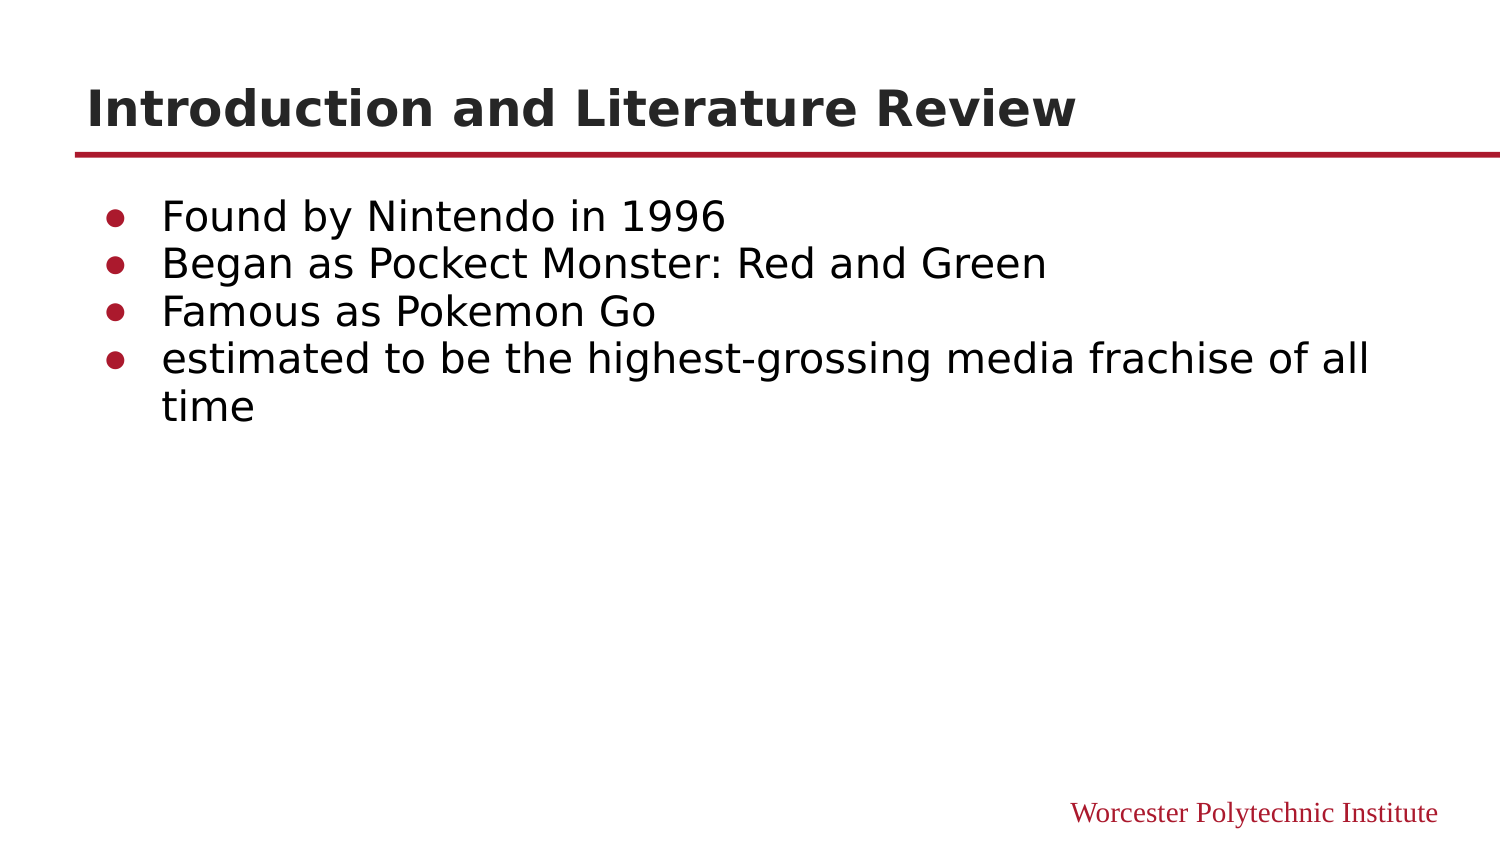

# Introduction and Literature Review
Found by Nintendo in 1996
Began as Pockect Monster: Red and Green
Famous as Pokemon Go
estimated to be the highest-grossing media frachise of all time